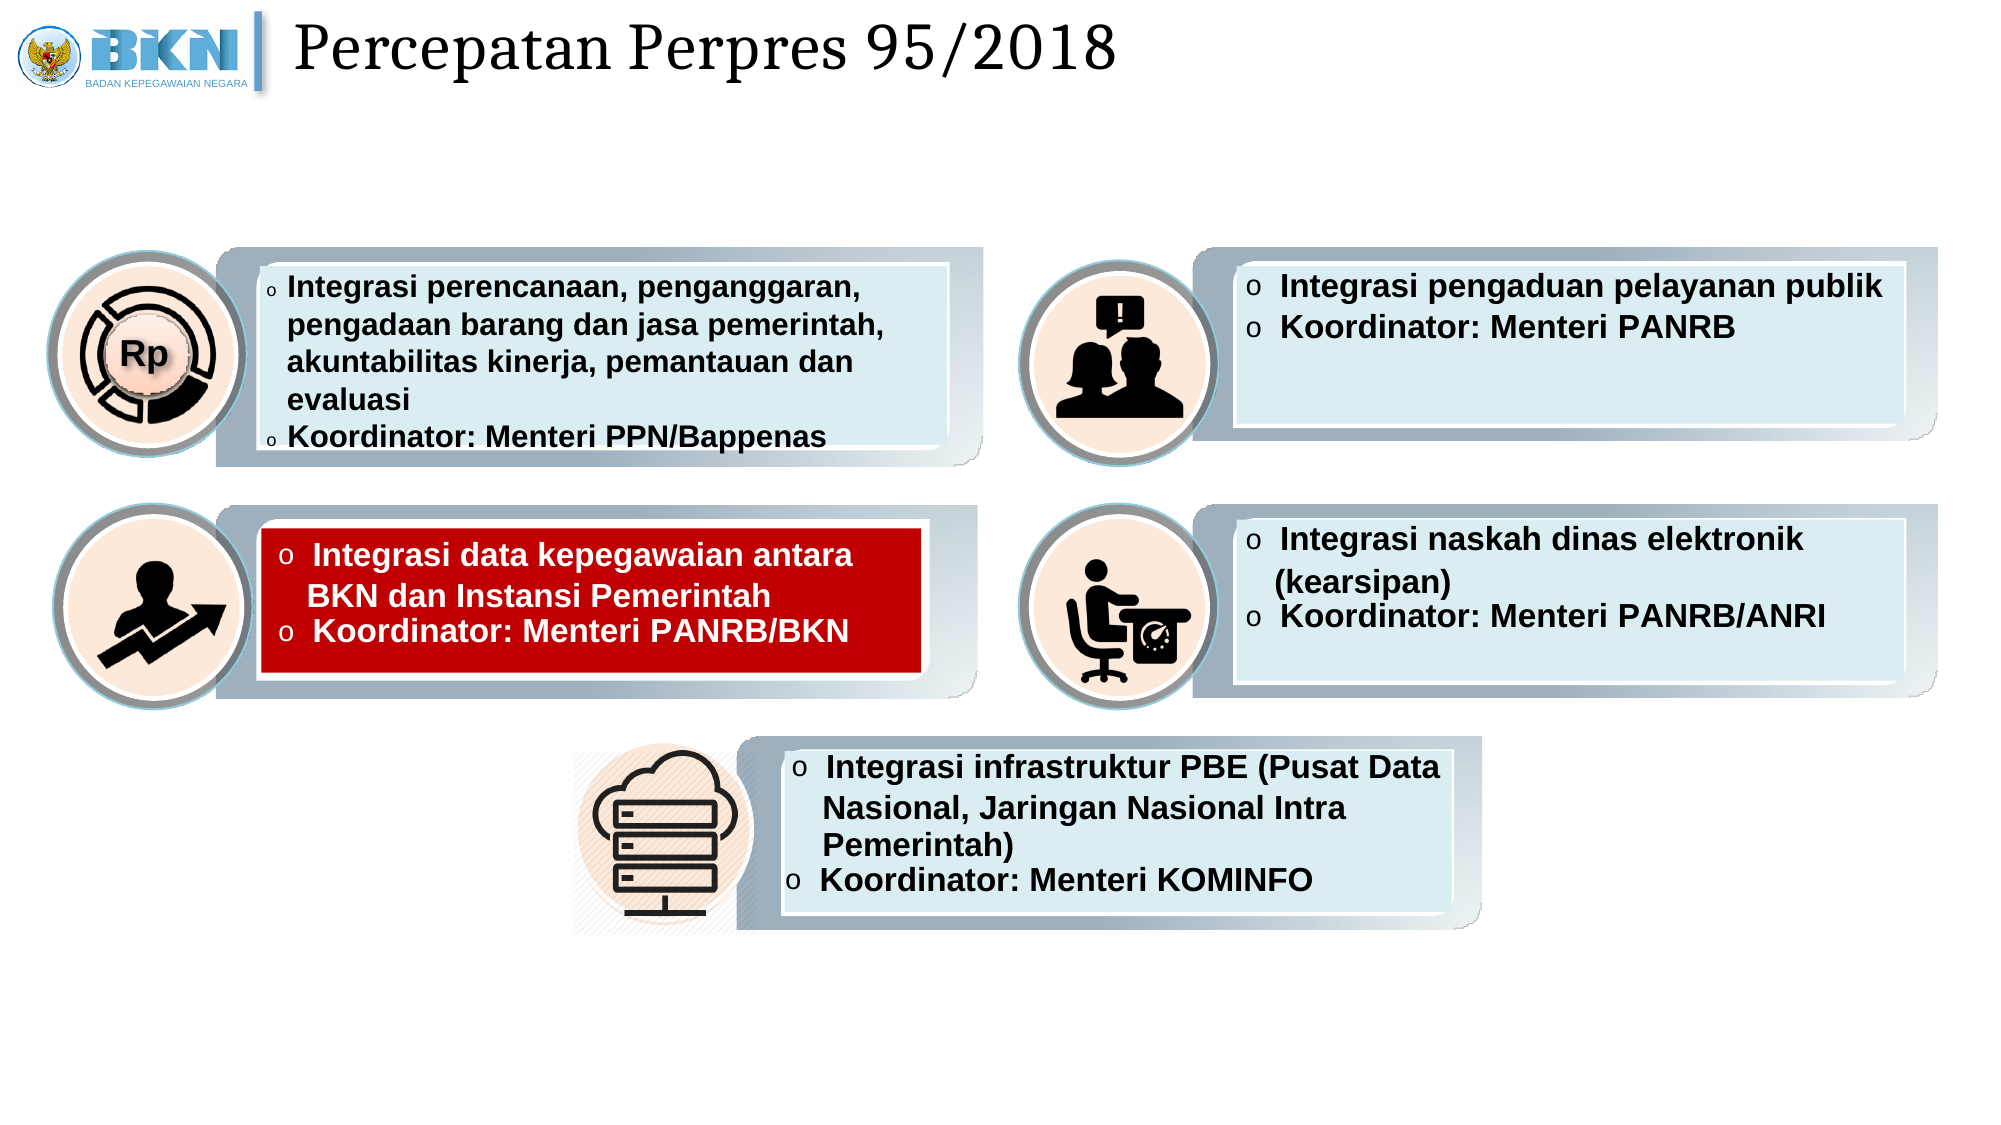

# Percepatan Perpres 95/2018

Rp

o Integrasi perencanaan, penganggaran, pengadaan barang dan jasa pemerintah, akuntabilitas kinerja, pemantauan dan evaluasi
o Koordinator: Menteri PPN/Bappenas

o Integrasi pengaduan pelayanan publik
o Koordinator: Menteri PANRB

o Integrasi naskah dinas elektronik
o Koordinator: Menteri PANRB/ANRI

o Integrasi data kepegawaian antara
BKN dan Instansi Pemerintah
o Koordinator: Menteri PANRB/BKN

(kearsipan)

o Integrasi infrastruktur PBE (Pusat Data Nasional, Jaringan Nasional Intra Pemerintah)
o Koordinator: Menteri KOMINFO